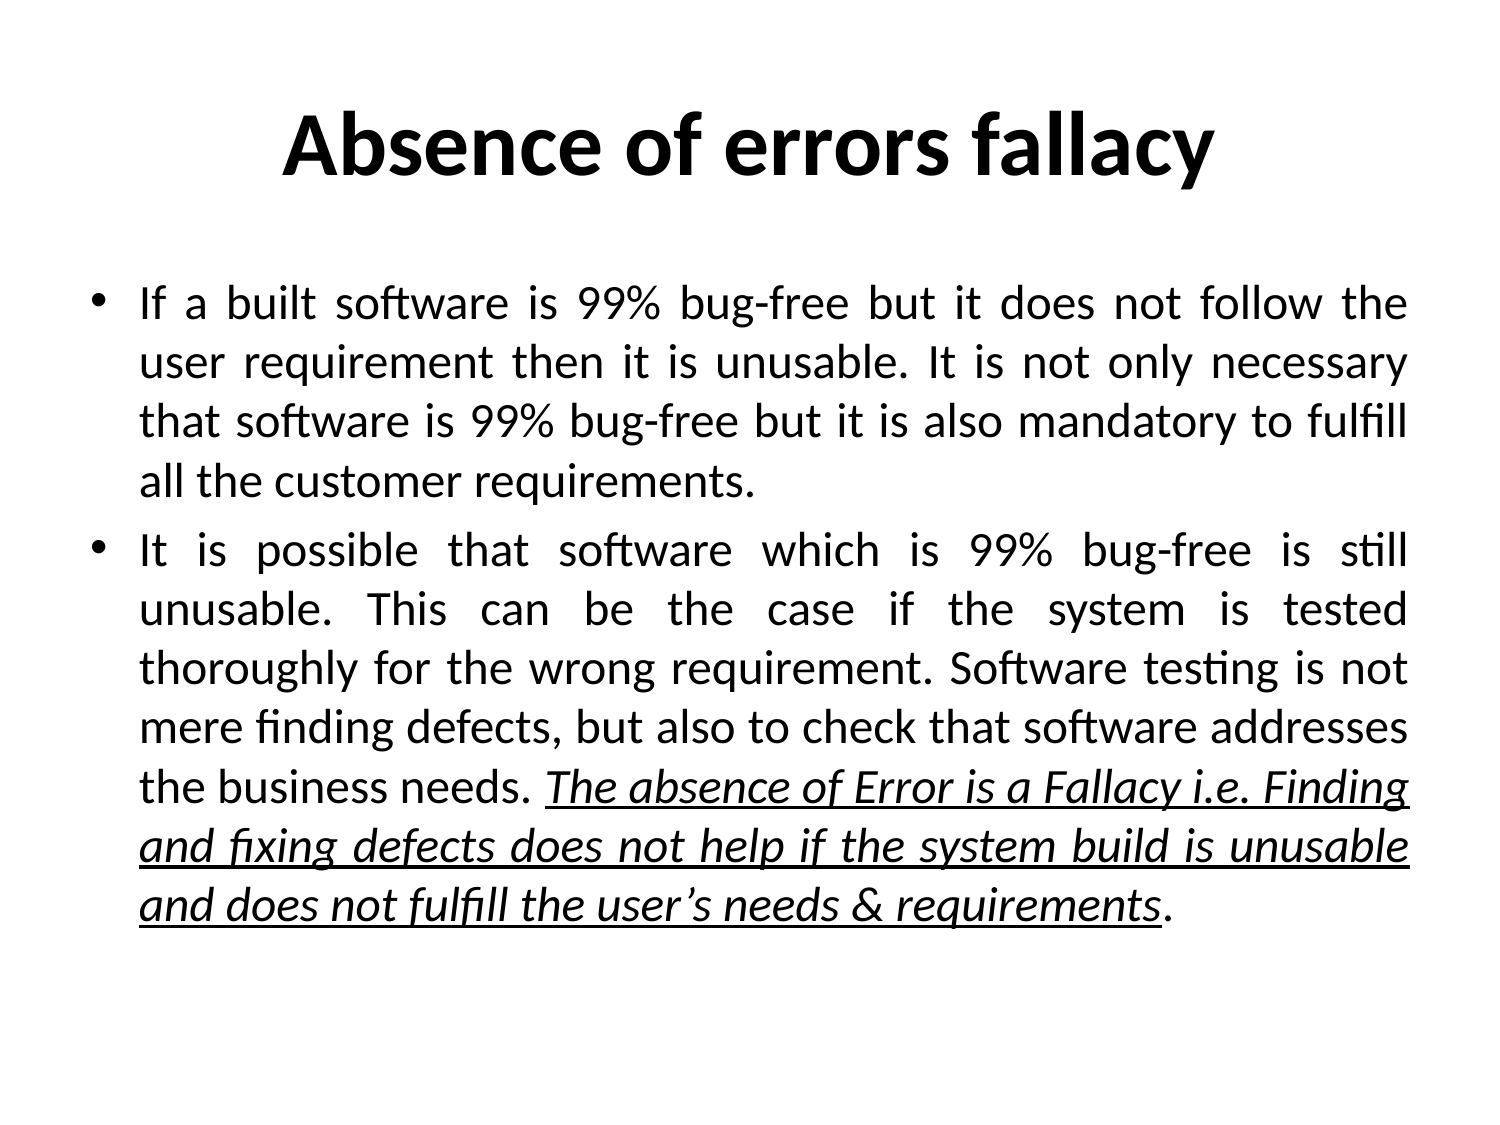

# Absence of errors fallacy
If a built software is 99% bug-free but it does not follow the user requirement then it is unusable. It is not only necessary that software is 99% bug-free but it is also mandatory to fulfill all the customer requirements.
It is possible that software which is 99% bug-free is still unusable. This can be the case if the system is tested thoroughly for the wrong requirement. Software testing is not mere finding defects, but also to check that software addresses the business needs. The absence of Error is a Fallacy i.e. Finding and fixing defects does not help if the system build is unusable and does not fulfill the user’s needs & requirements.